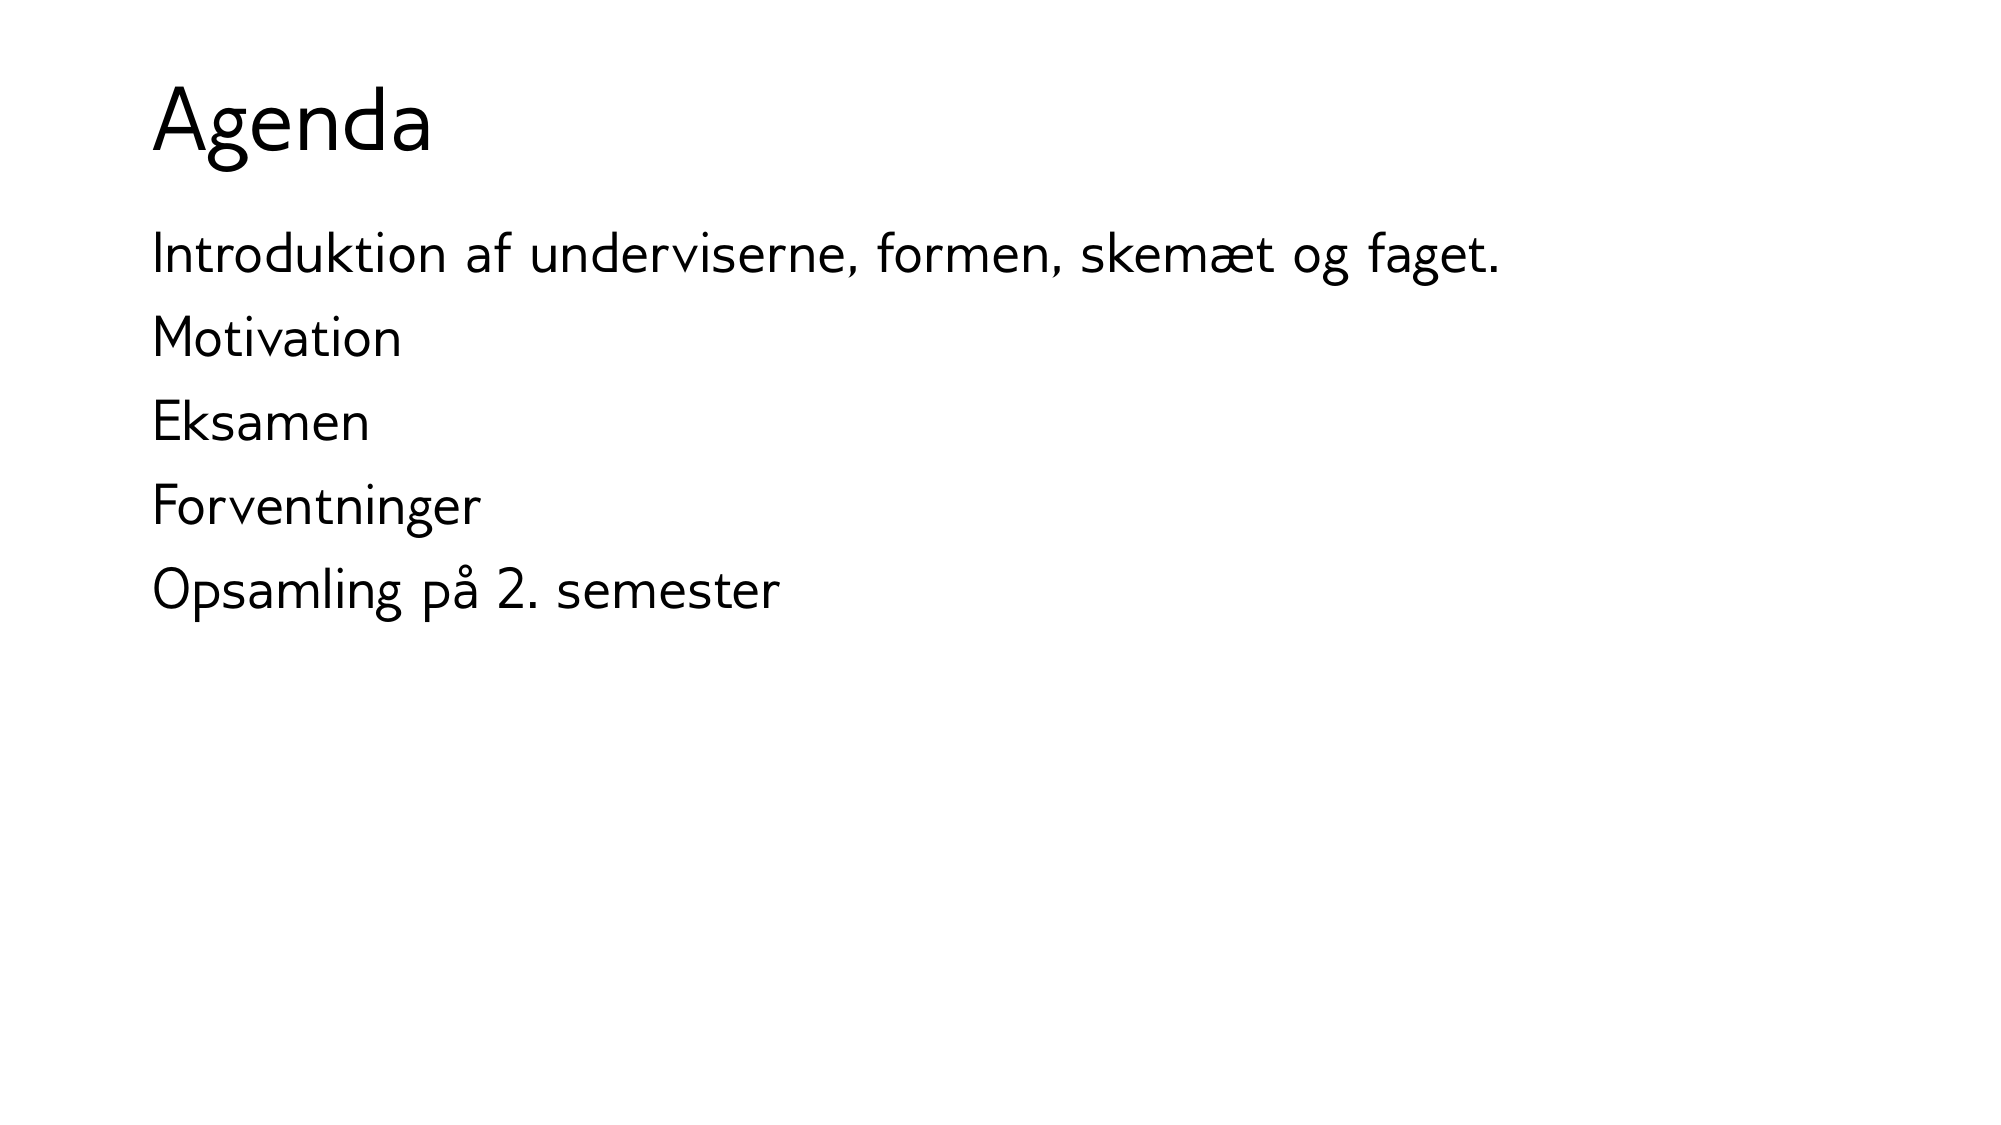

Agenda
Introduktion af underviserne, formen, skemaet og faget.
Motivation
Eksamen
Forventninger
Opsamling på 2. semester